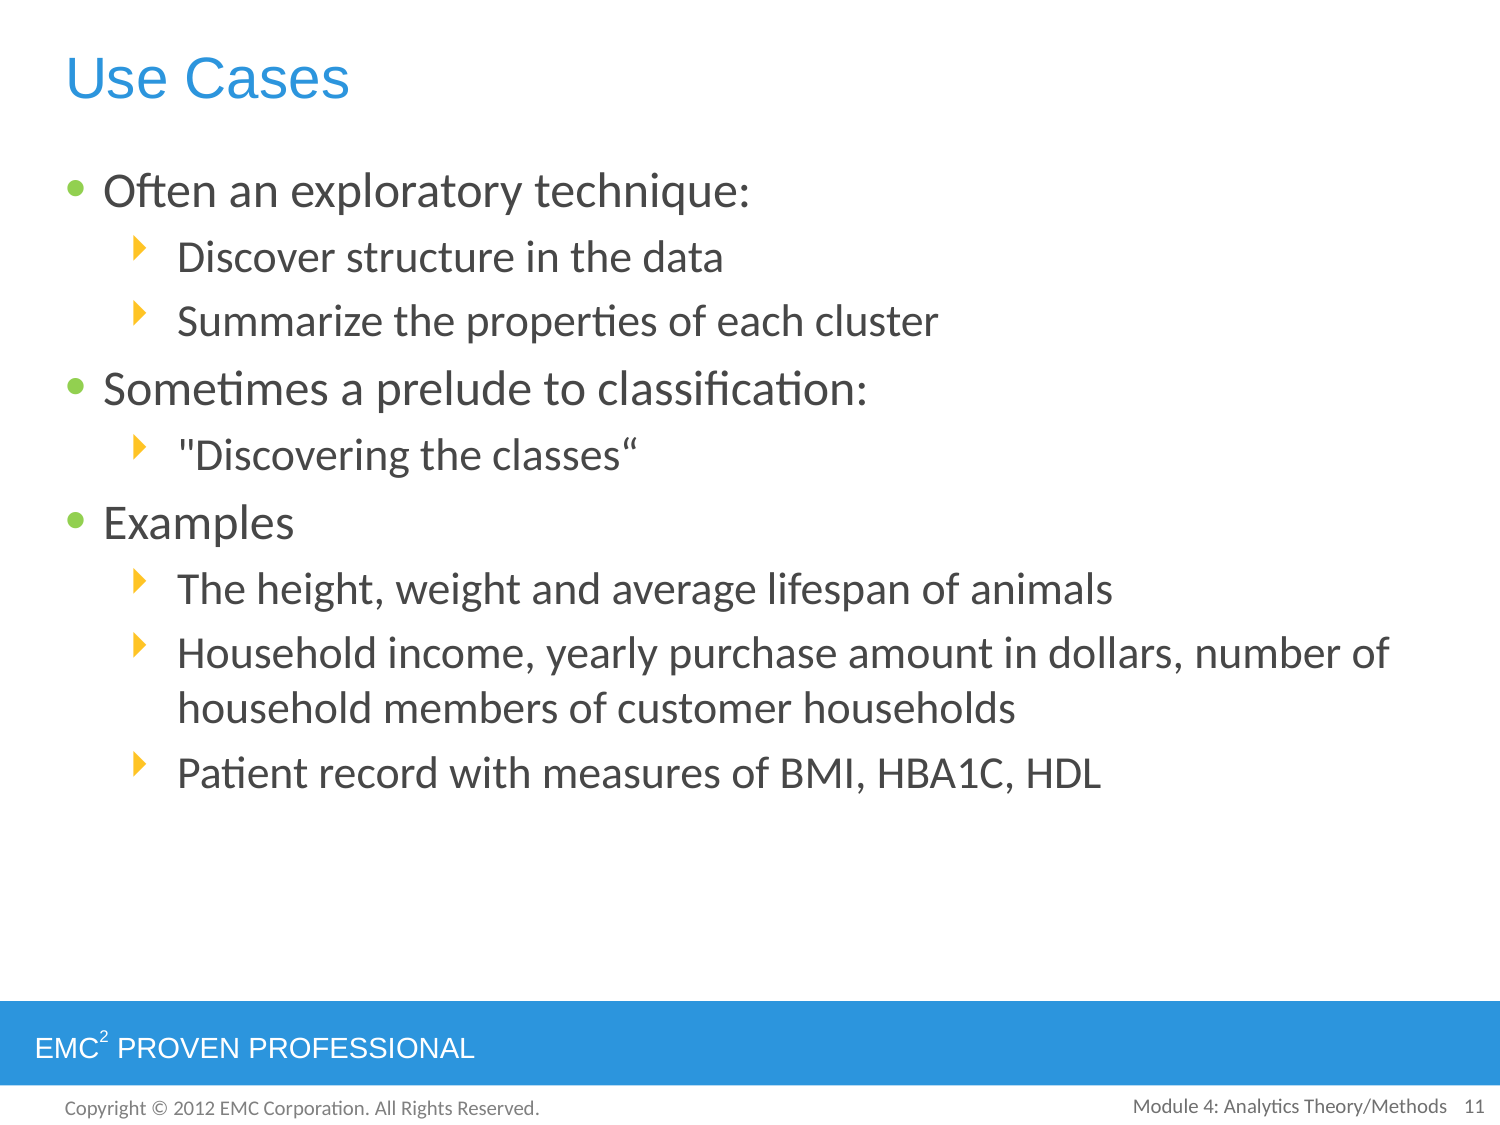

# Use Cases
Often an exploratory technique:
Discover structure in the data
Summarize the properties of each cluster
Sometimes a prelude to classification:
"Discovering the classes“
Examples
The height, weight and average lifespan of animals
Household income, yearly purchase amount in dollars, number of household members of customer households
Patient record with measures of BMI, HBA1C, HDL

Module 4: Analytics Theory/Methods
11